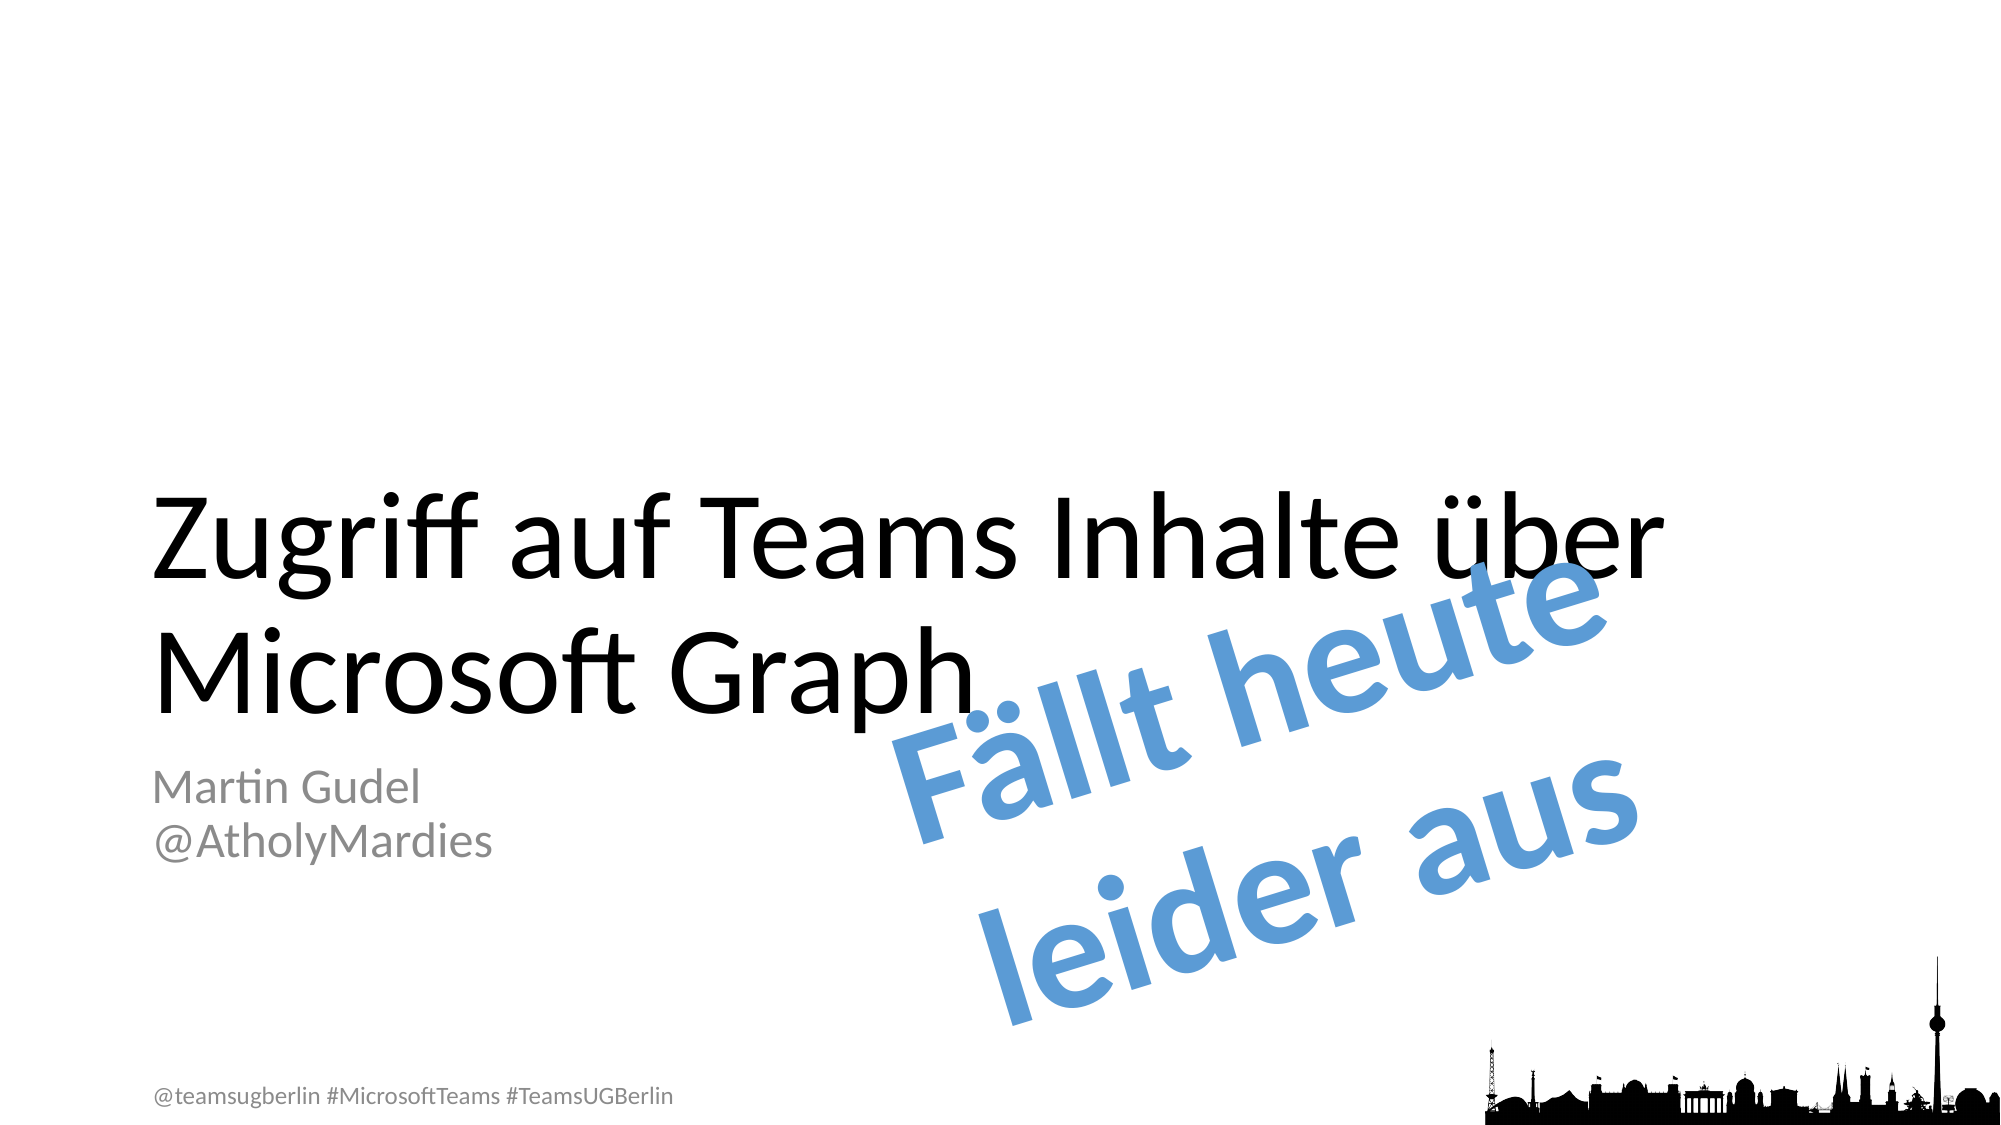

# Zugriff auf Teams Inhalte über Microsoft Graph
Fällt heute leider aus
Martin Gudel
@AtholyMardies